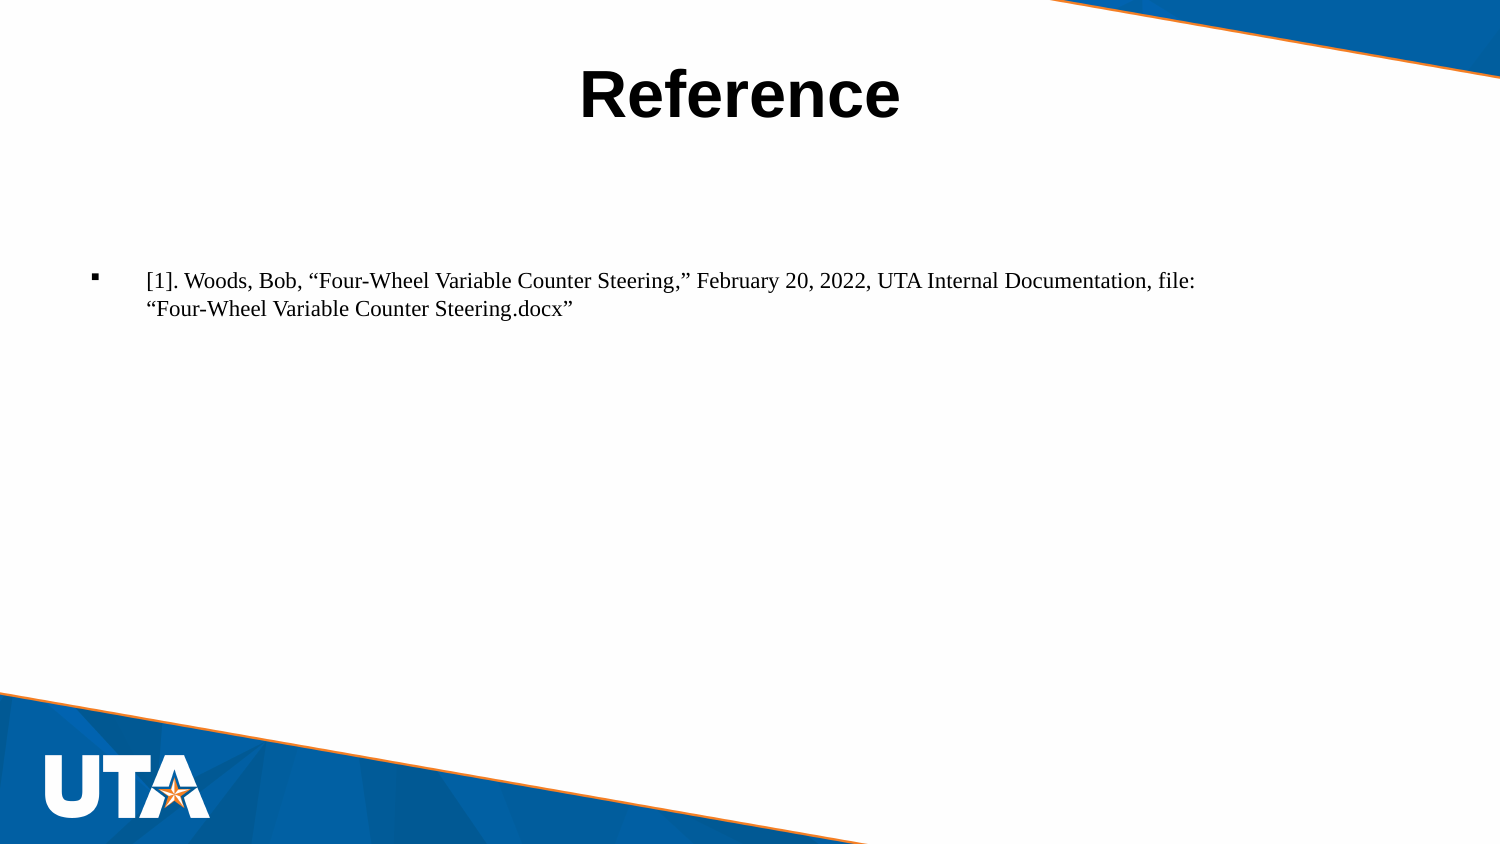

# Reference

[1]. Woods, Bob, “Four-Wheel Variable Counter Steering,” February 20, 2022, UTA Internal Documentation, file: “Four-Wheel Variable Counter Steering.docx”